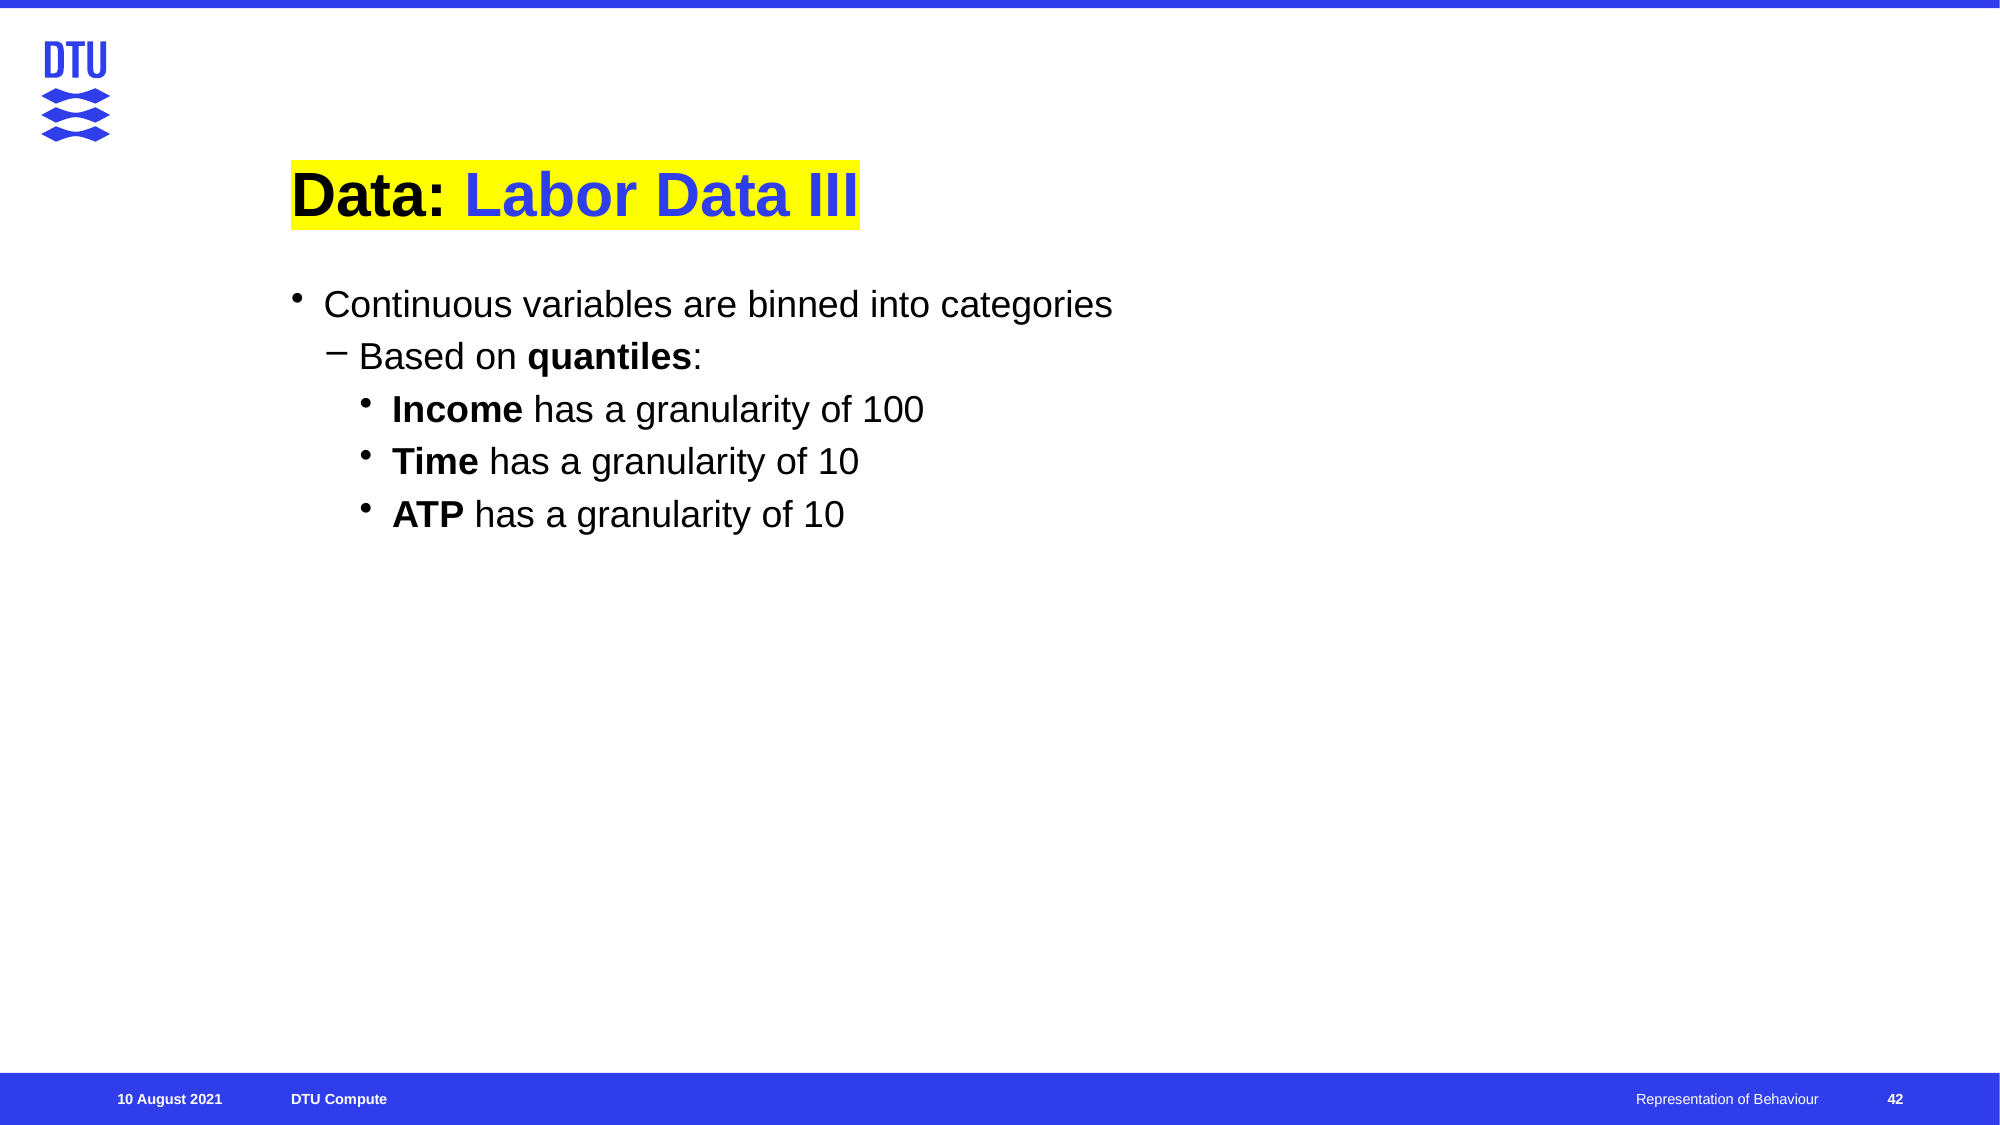

# Data: Labor Data III
Continuous variables are binned into categories
Based on quantiles:
Income has a granularity of 100
Time has a granularity of 10
ATP has a granularity of 10
42